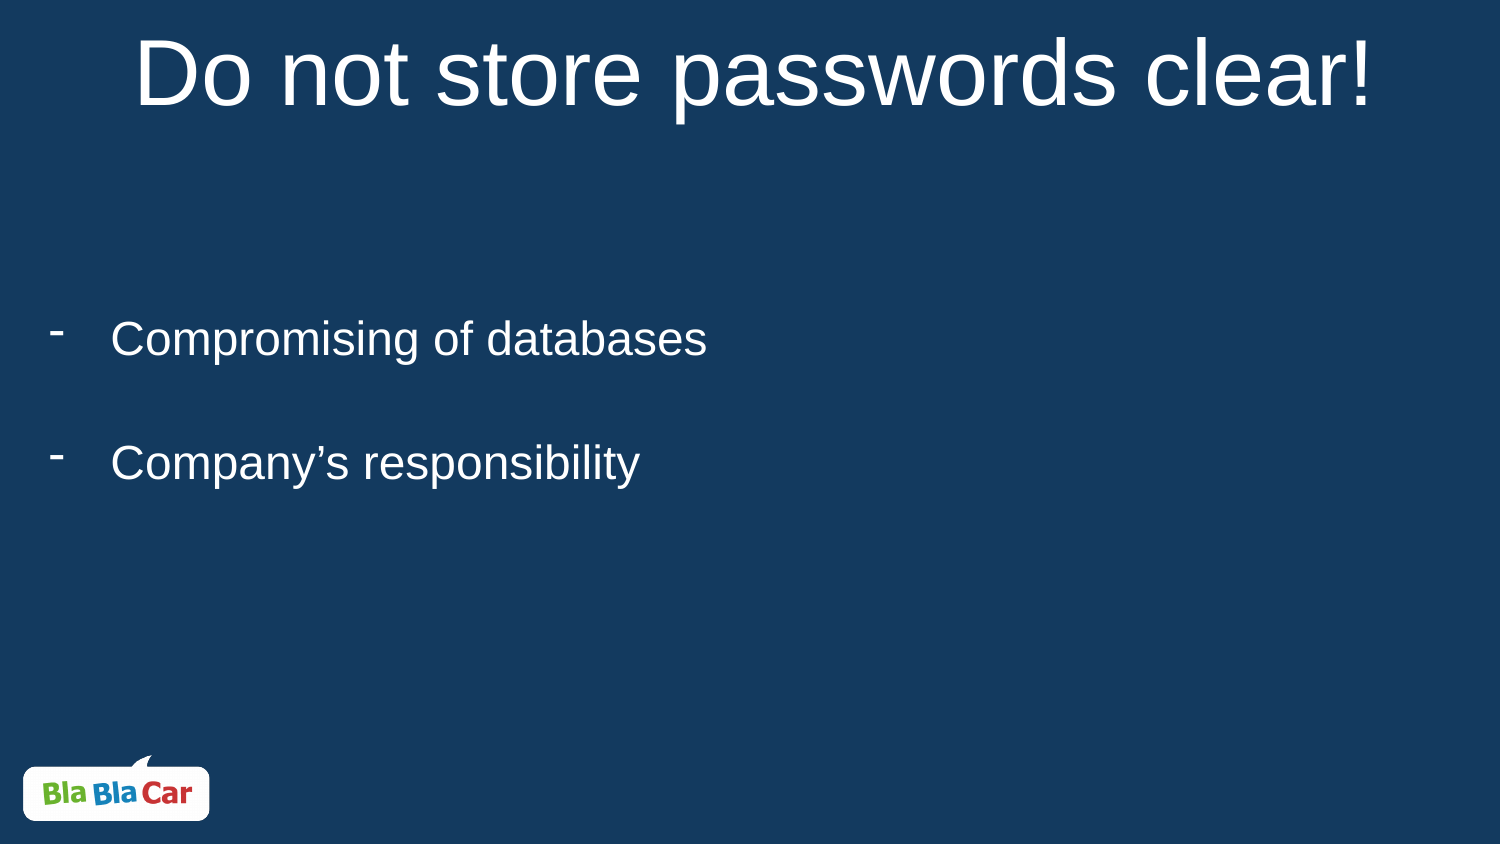

# Do not store passwords clear!
Compromising of databases

Company’s responsibility